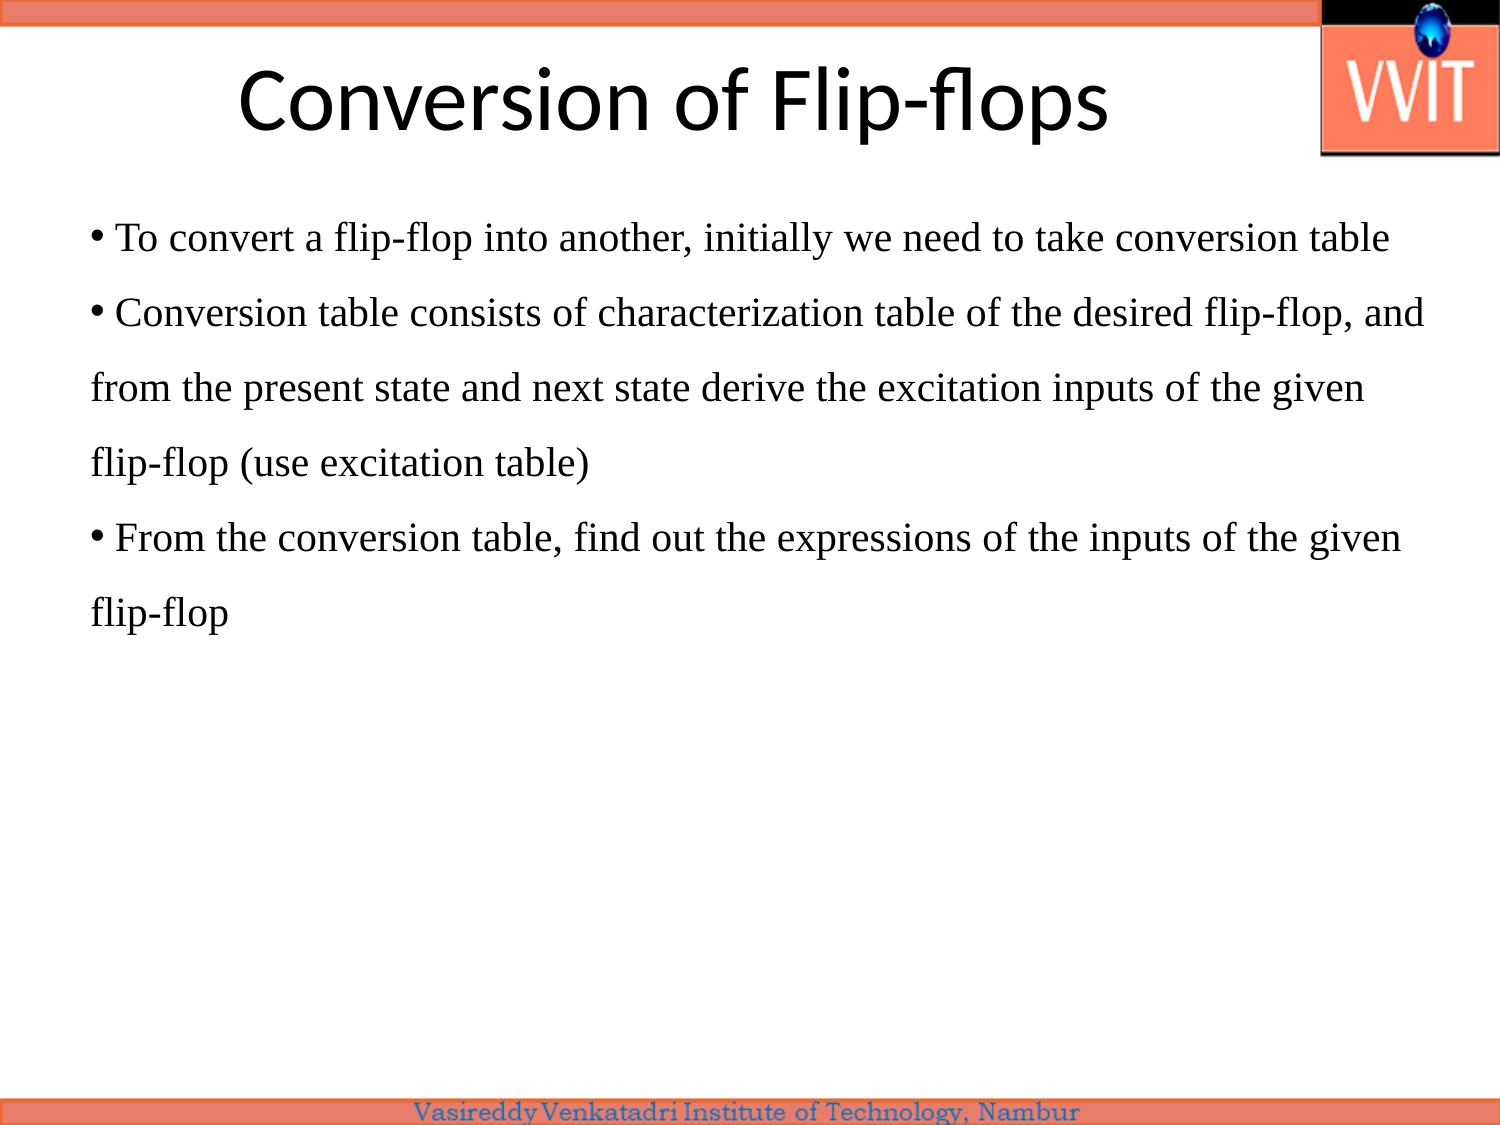

# Conversion of Flip-flops
 To convert a flip-flop into another, initially we need to take conversion table
 Conversion table consists of characterization table of the desired flip-flop, and from the present state and next state derive the excitation inputs of the given flip-flop (use excitation table)
 From the conversion table, find out the expressions of the inputs of the given flip-flop